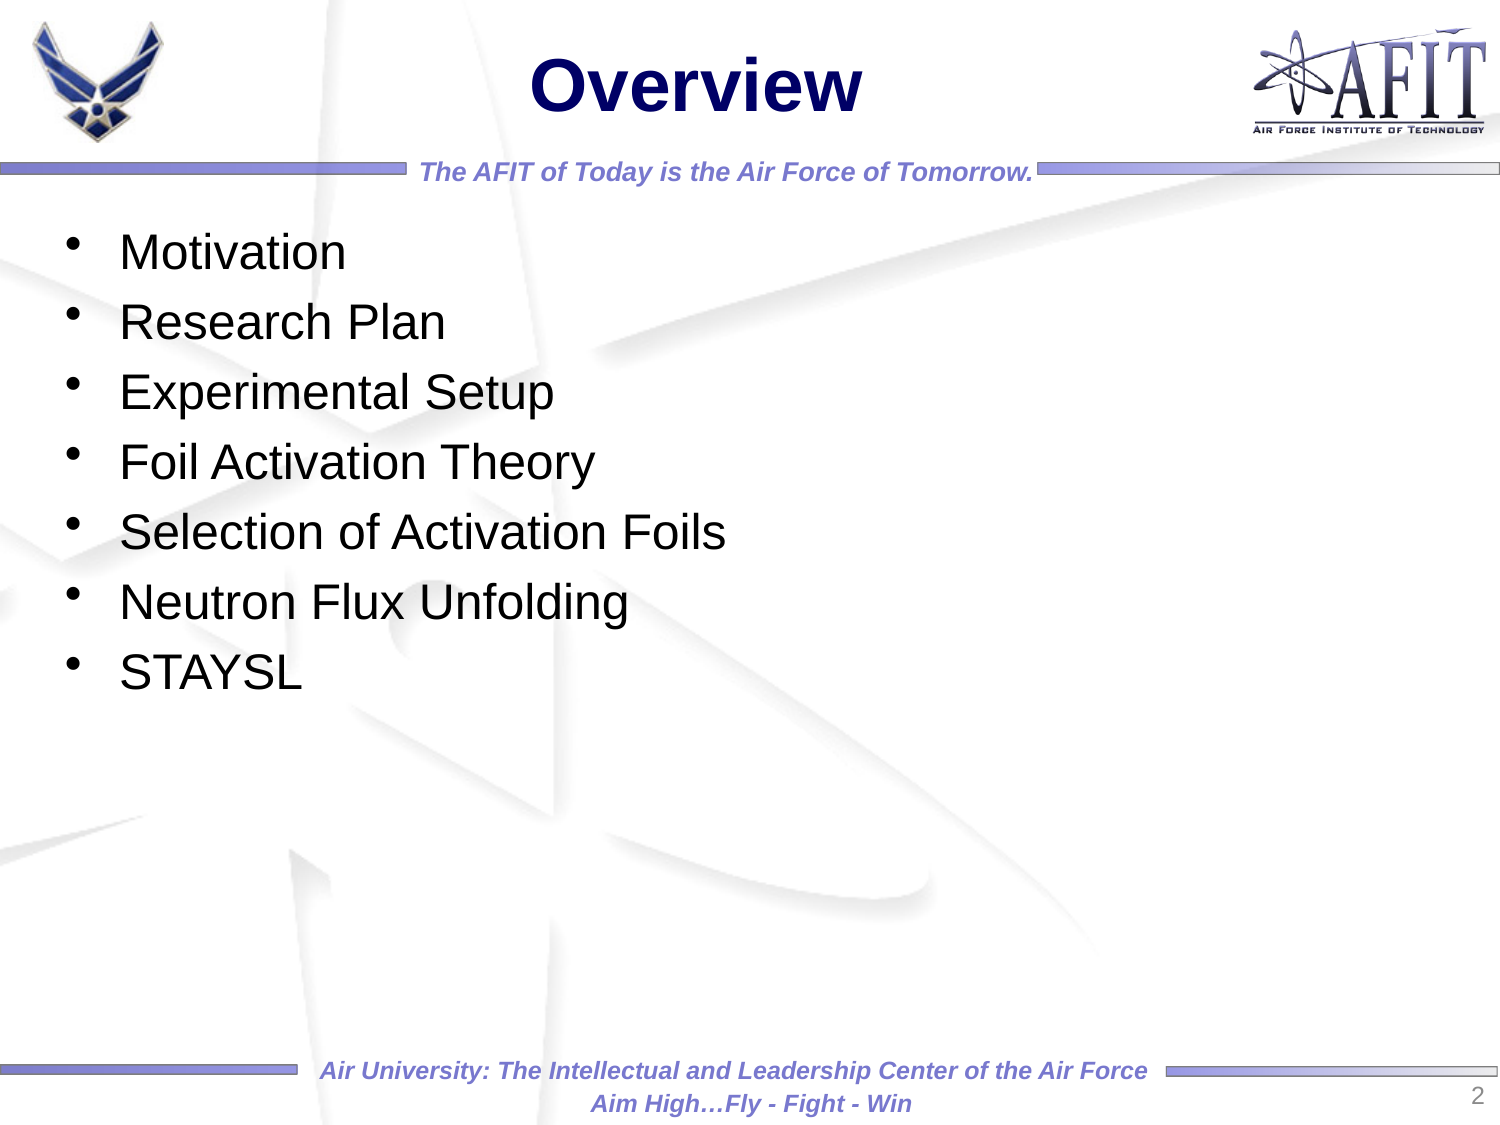

# Overview
Motivation
Research Plan
Experimental Setup
Foil Activation Theory
Selection of Activation Foils
Neutron Flux Unfolding
STAYSL
2